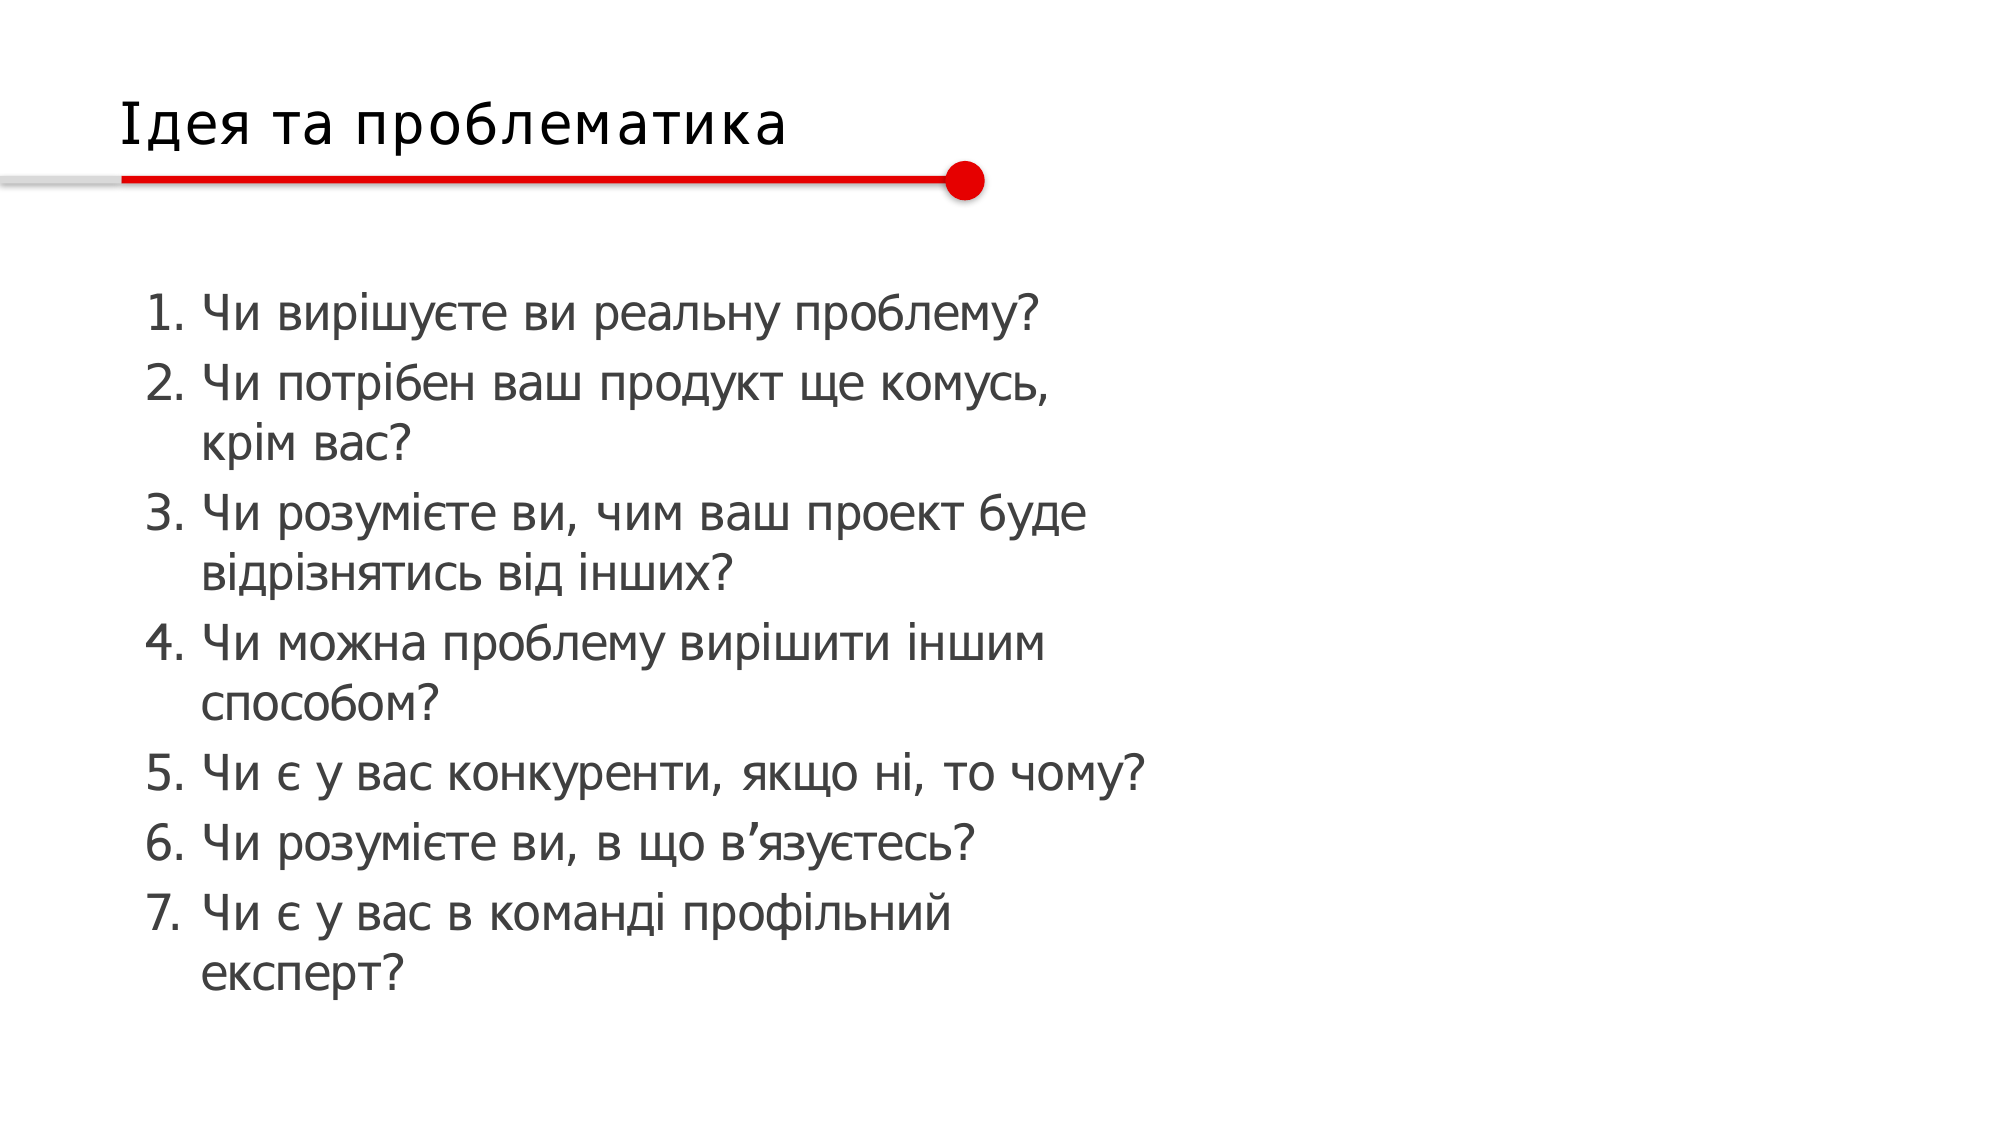

# Ідея та проблематика

Чи вирішуєте ви реальну проблему?
Чи потрібен ваш продукт ще комусь, крім вас?
Чи розумієте ви, чим ваш проект буде відрізнятись від інших?
Чи можна проблему вирішити іншим способом?
Чи є у вас конкуренти, якщо ні, то чому?
Чи розумієте ви, в що в’язуєтесь?
Чи є у вас в команді профільний експерт?